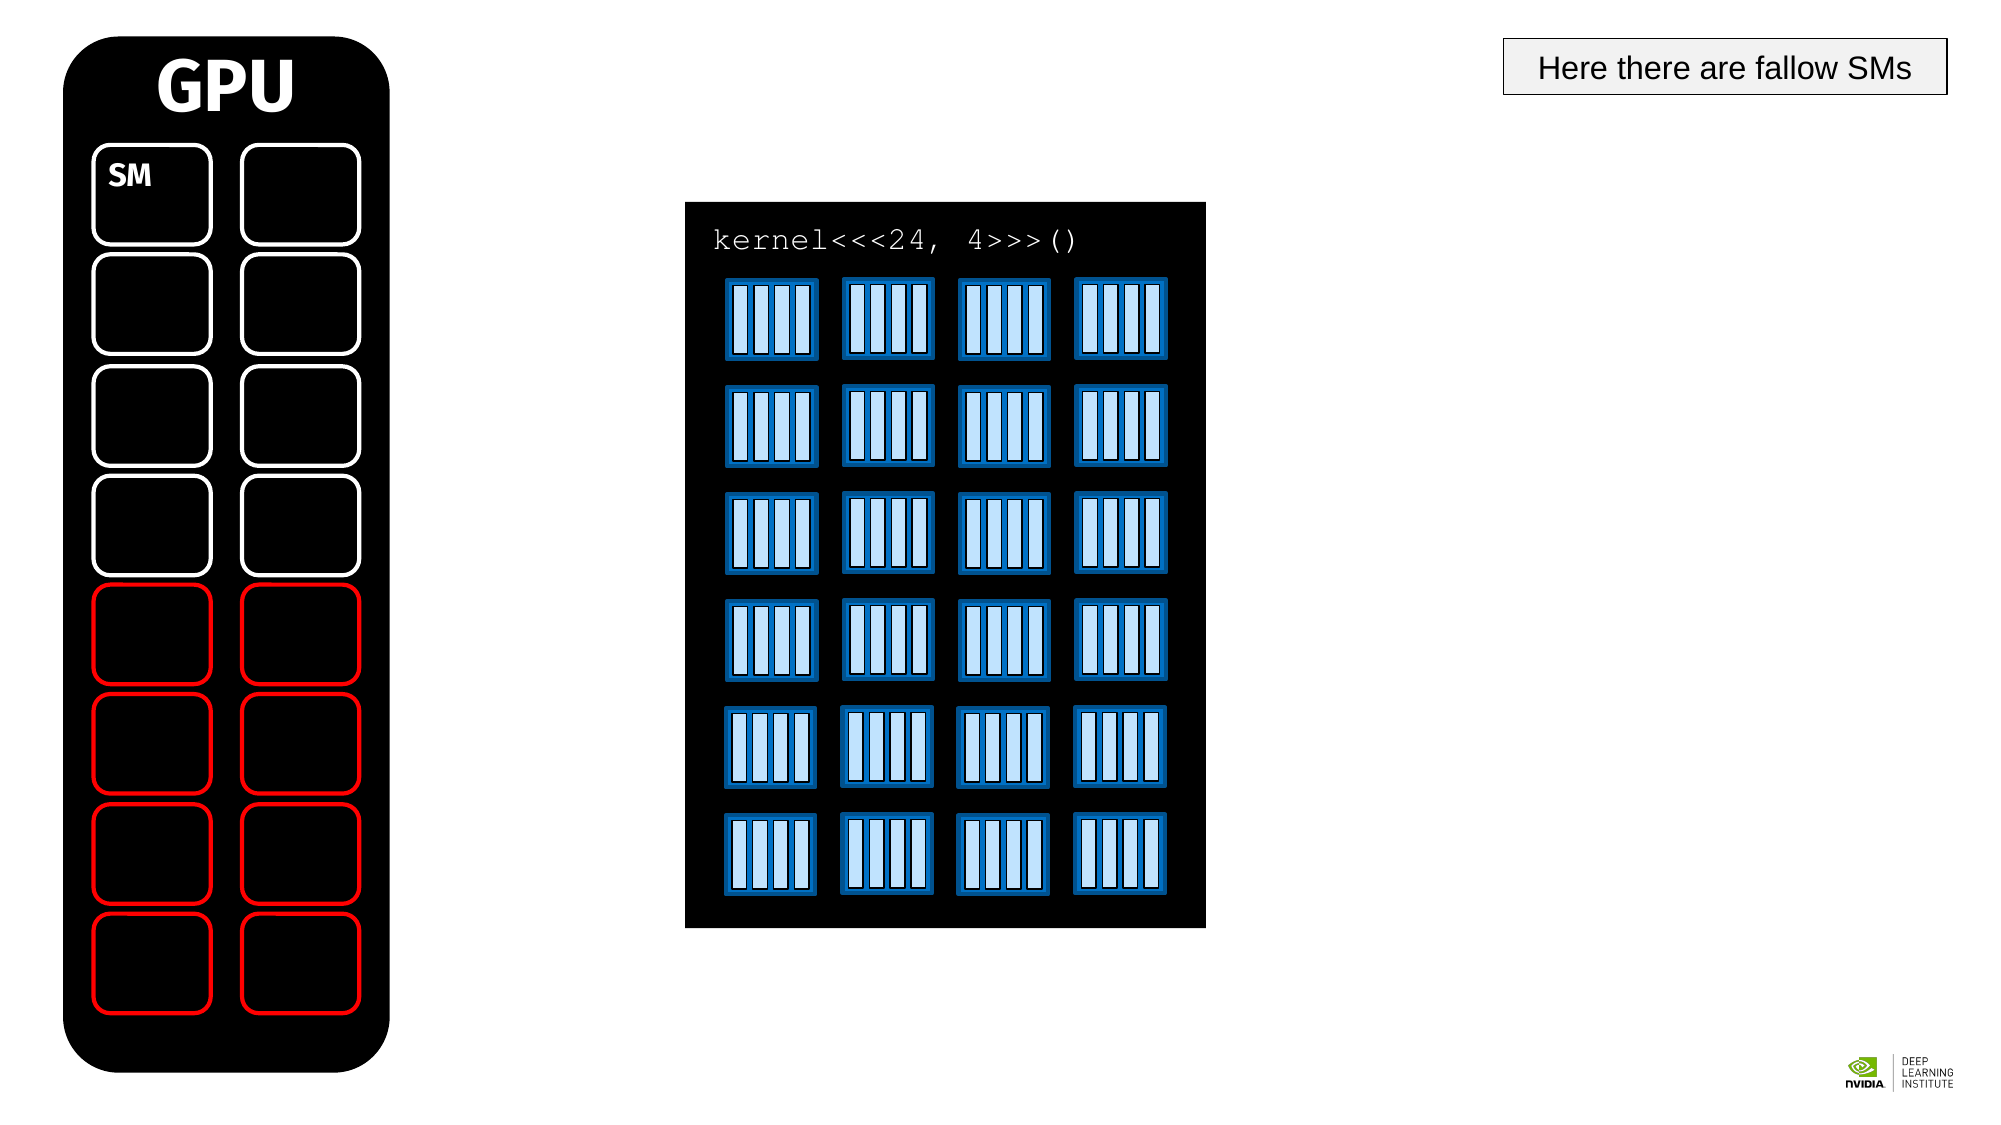

GPU

Here there are fallow SMs

SM

kernel<<<24, 4>>>()